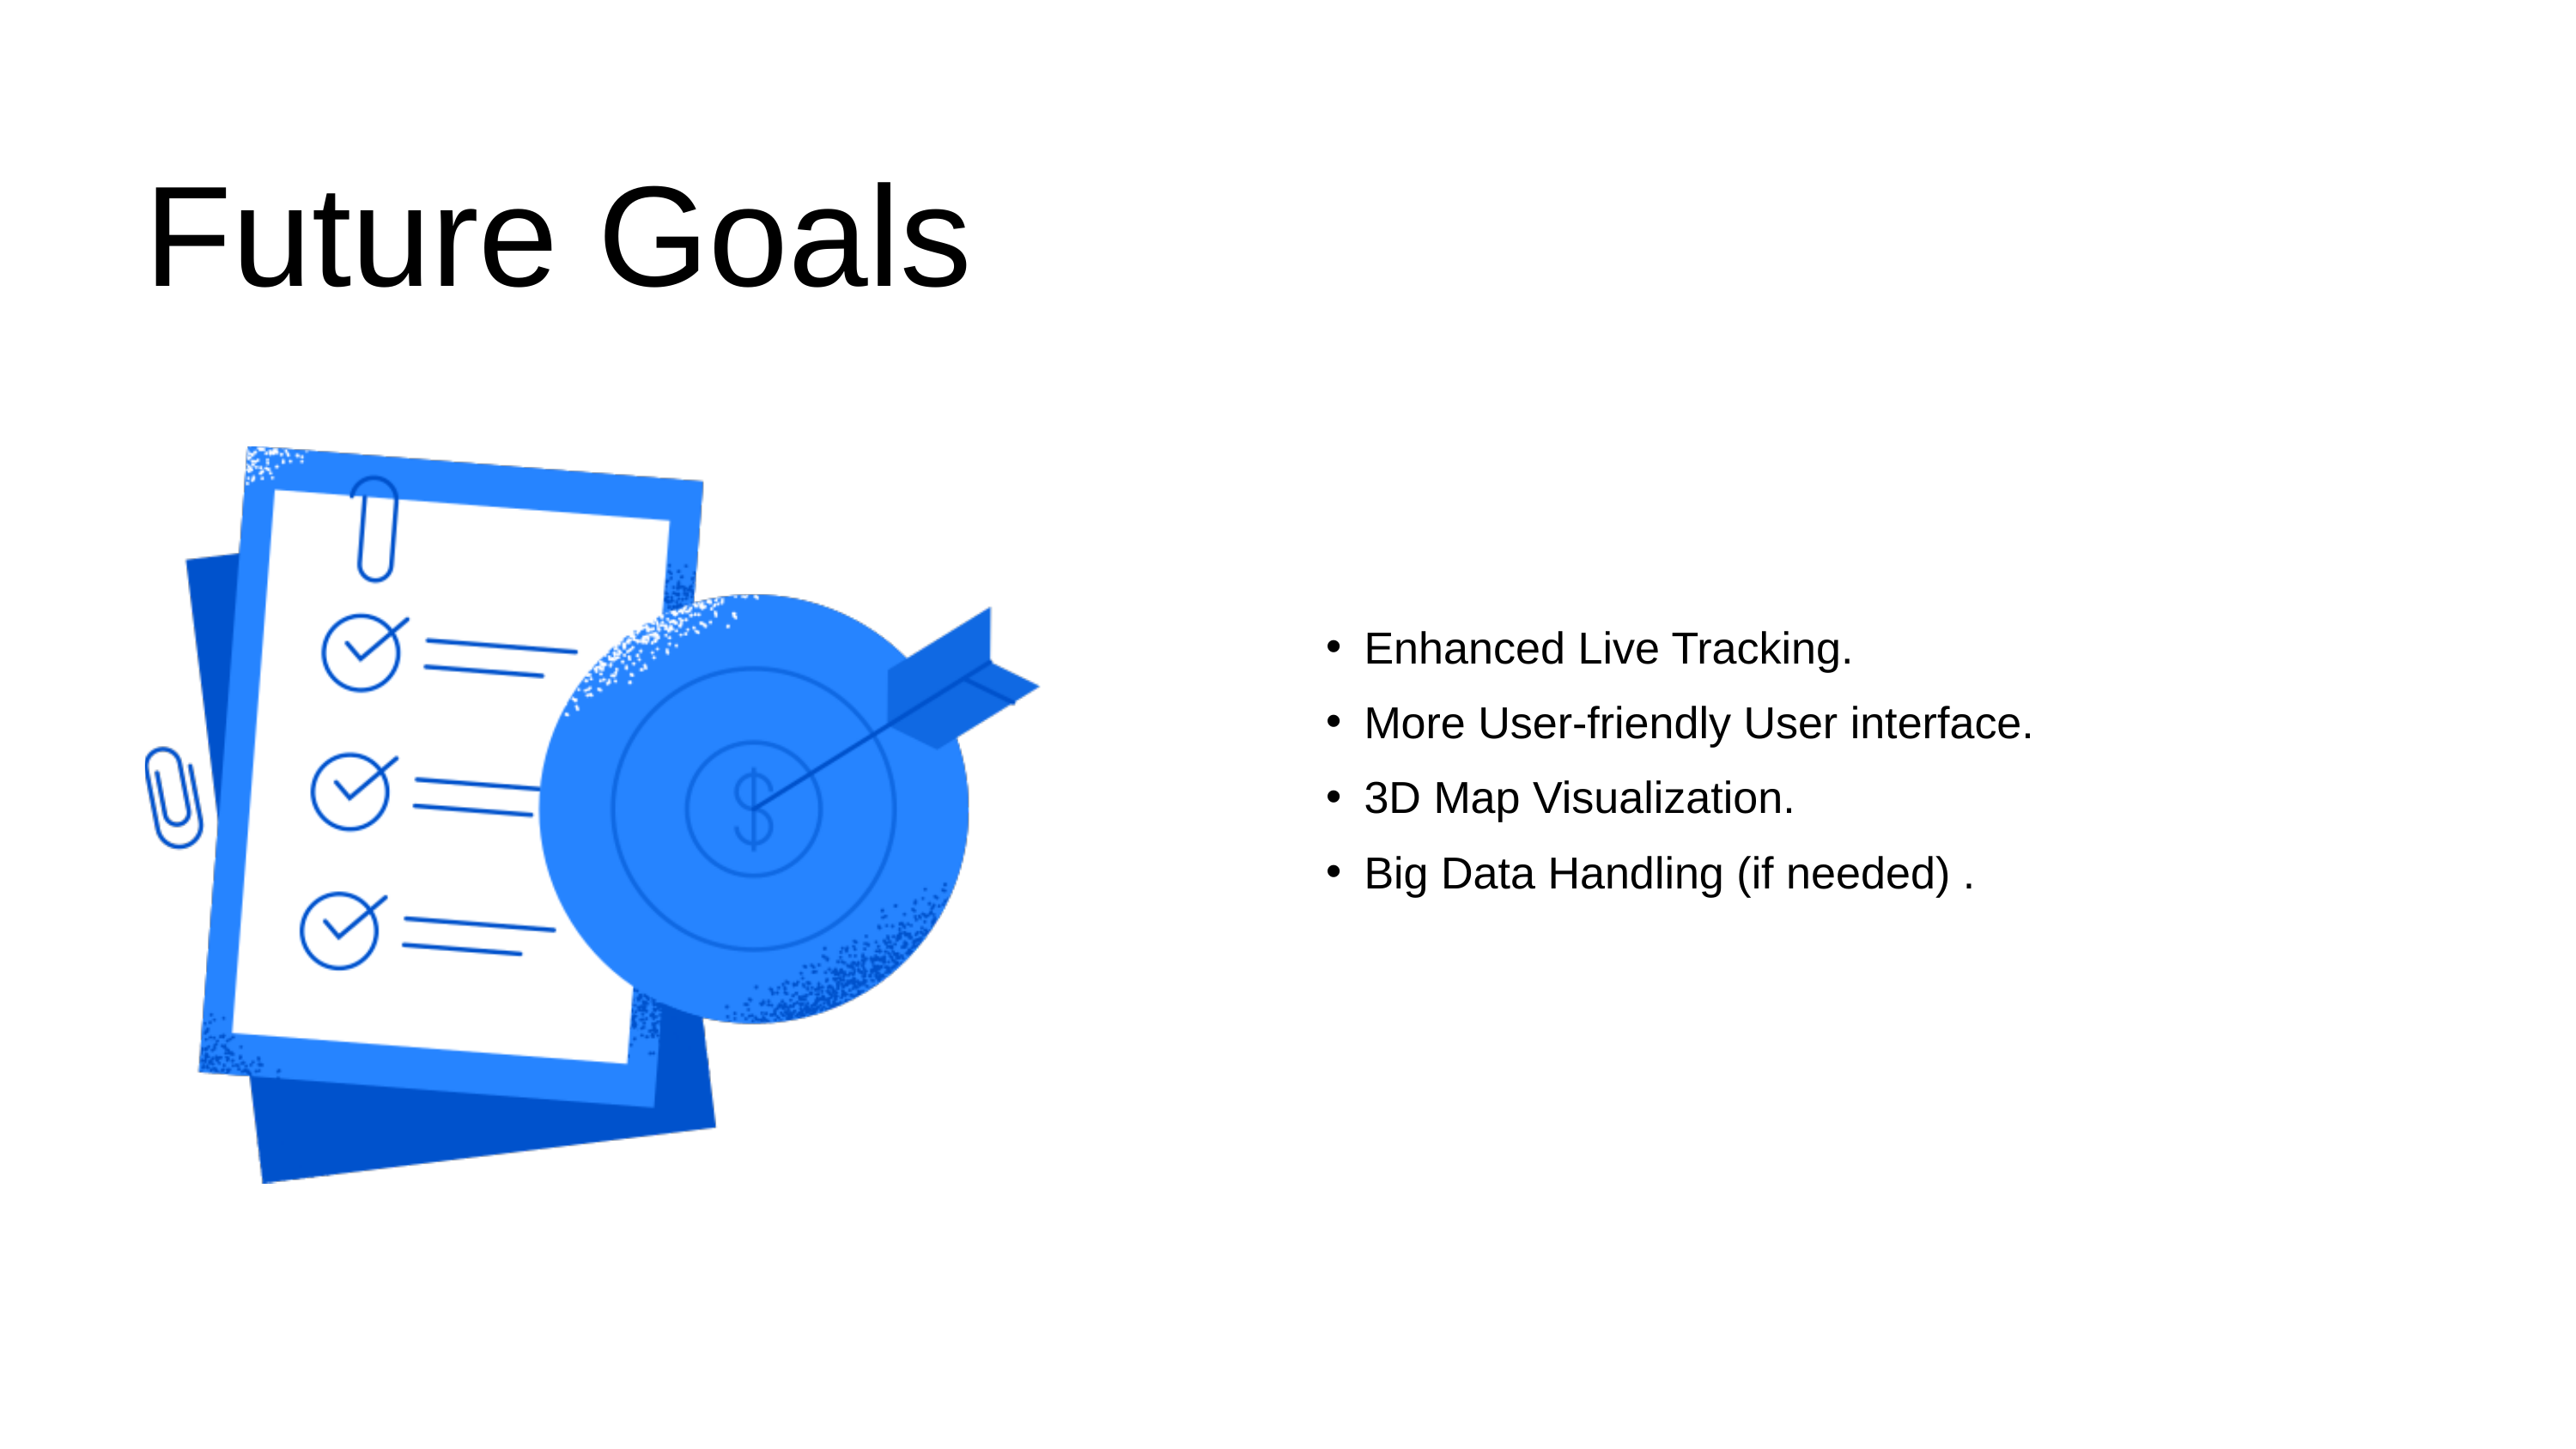

Future Goals

Enhanced Live Tracking.
More User-friendly User interface.
3D Map Visualization.
Big Data Handling (if needed) .